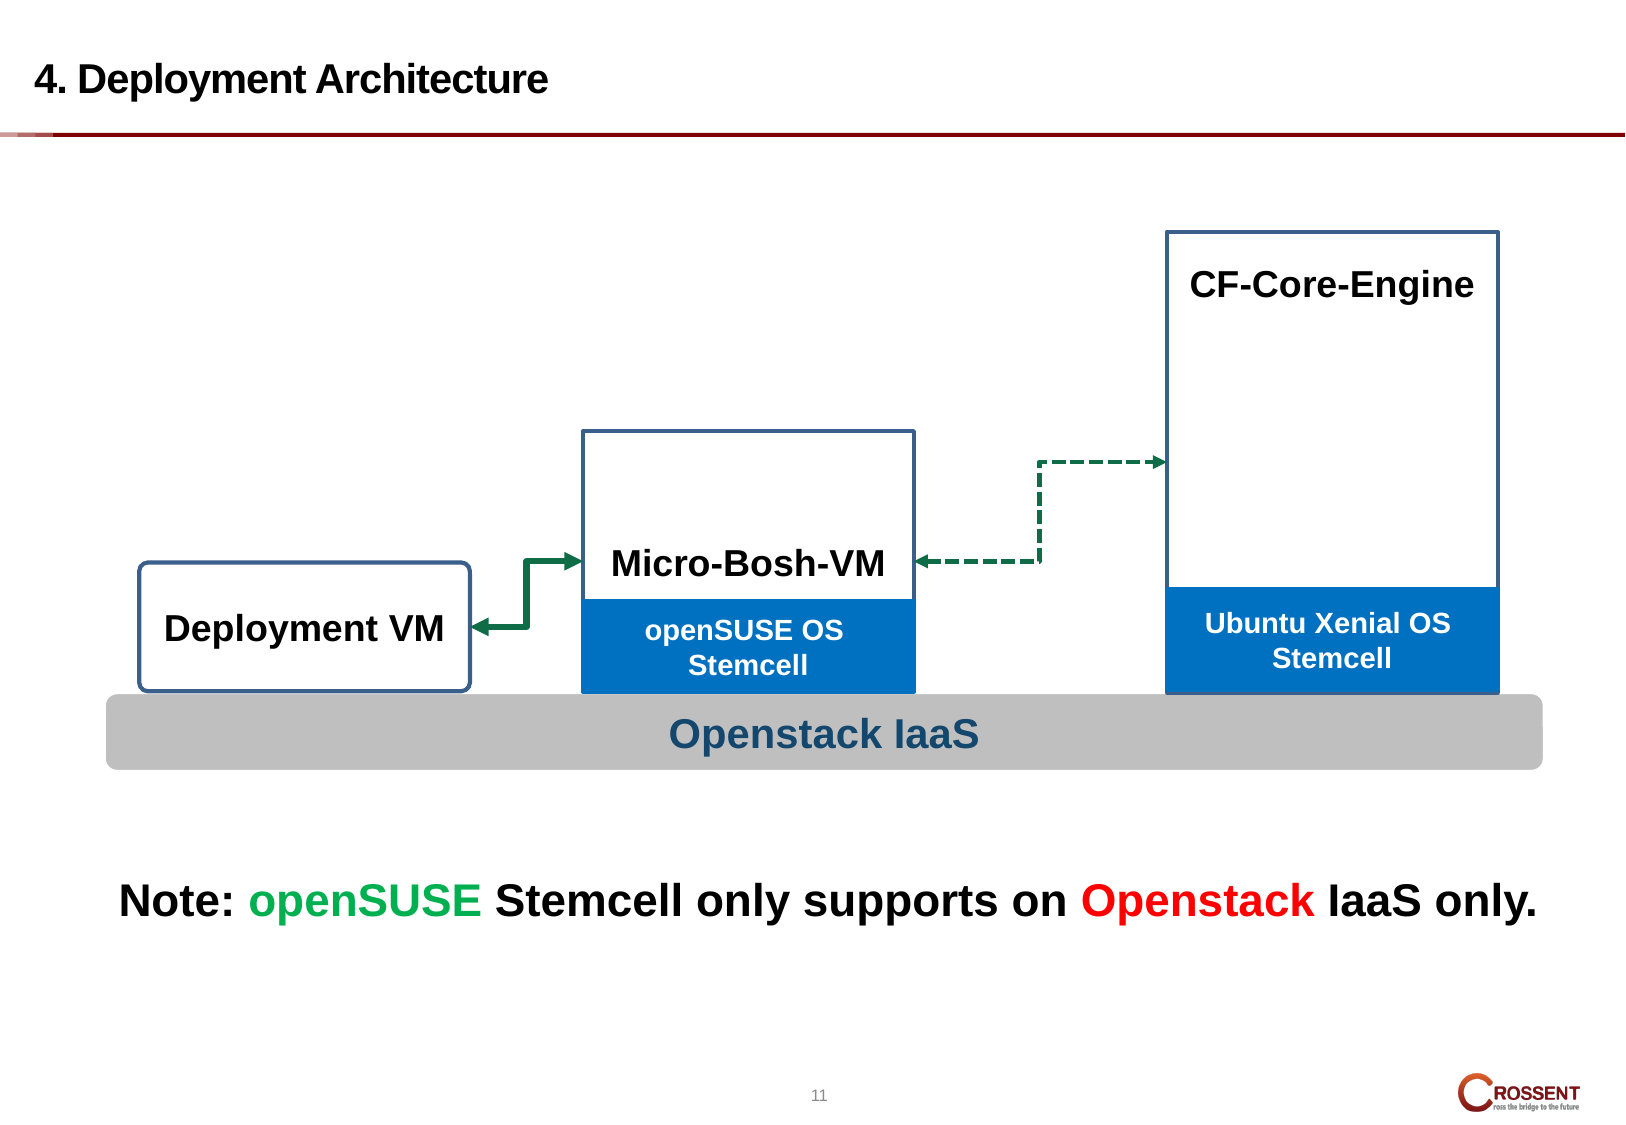

# 4. Deployment Architecture
CF-Core-Engine

Micro-Bosh-VM
Deployment VM
Ubuntu Xenial OS
Stemcell
openSUSE OS
Stemcell
Openstack IaaS
Note: openSUSE Stemcell only supports on Openstack IaaS only.